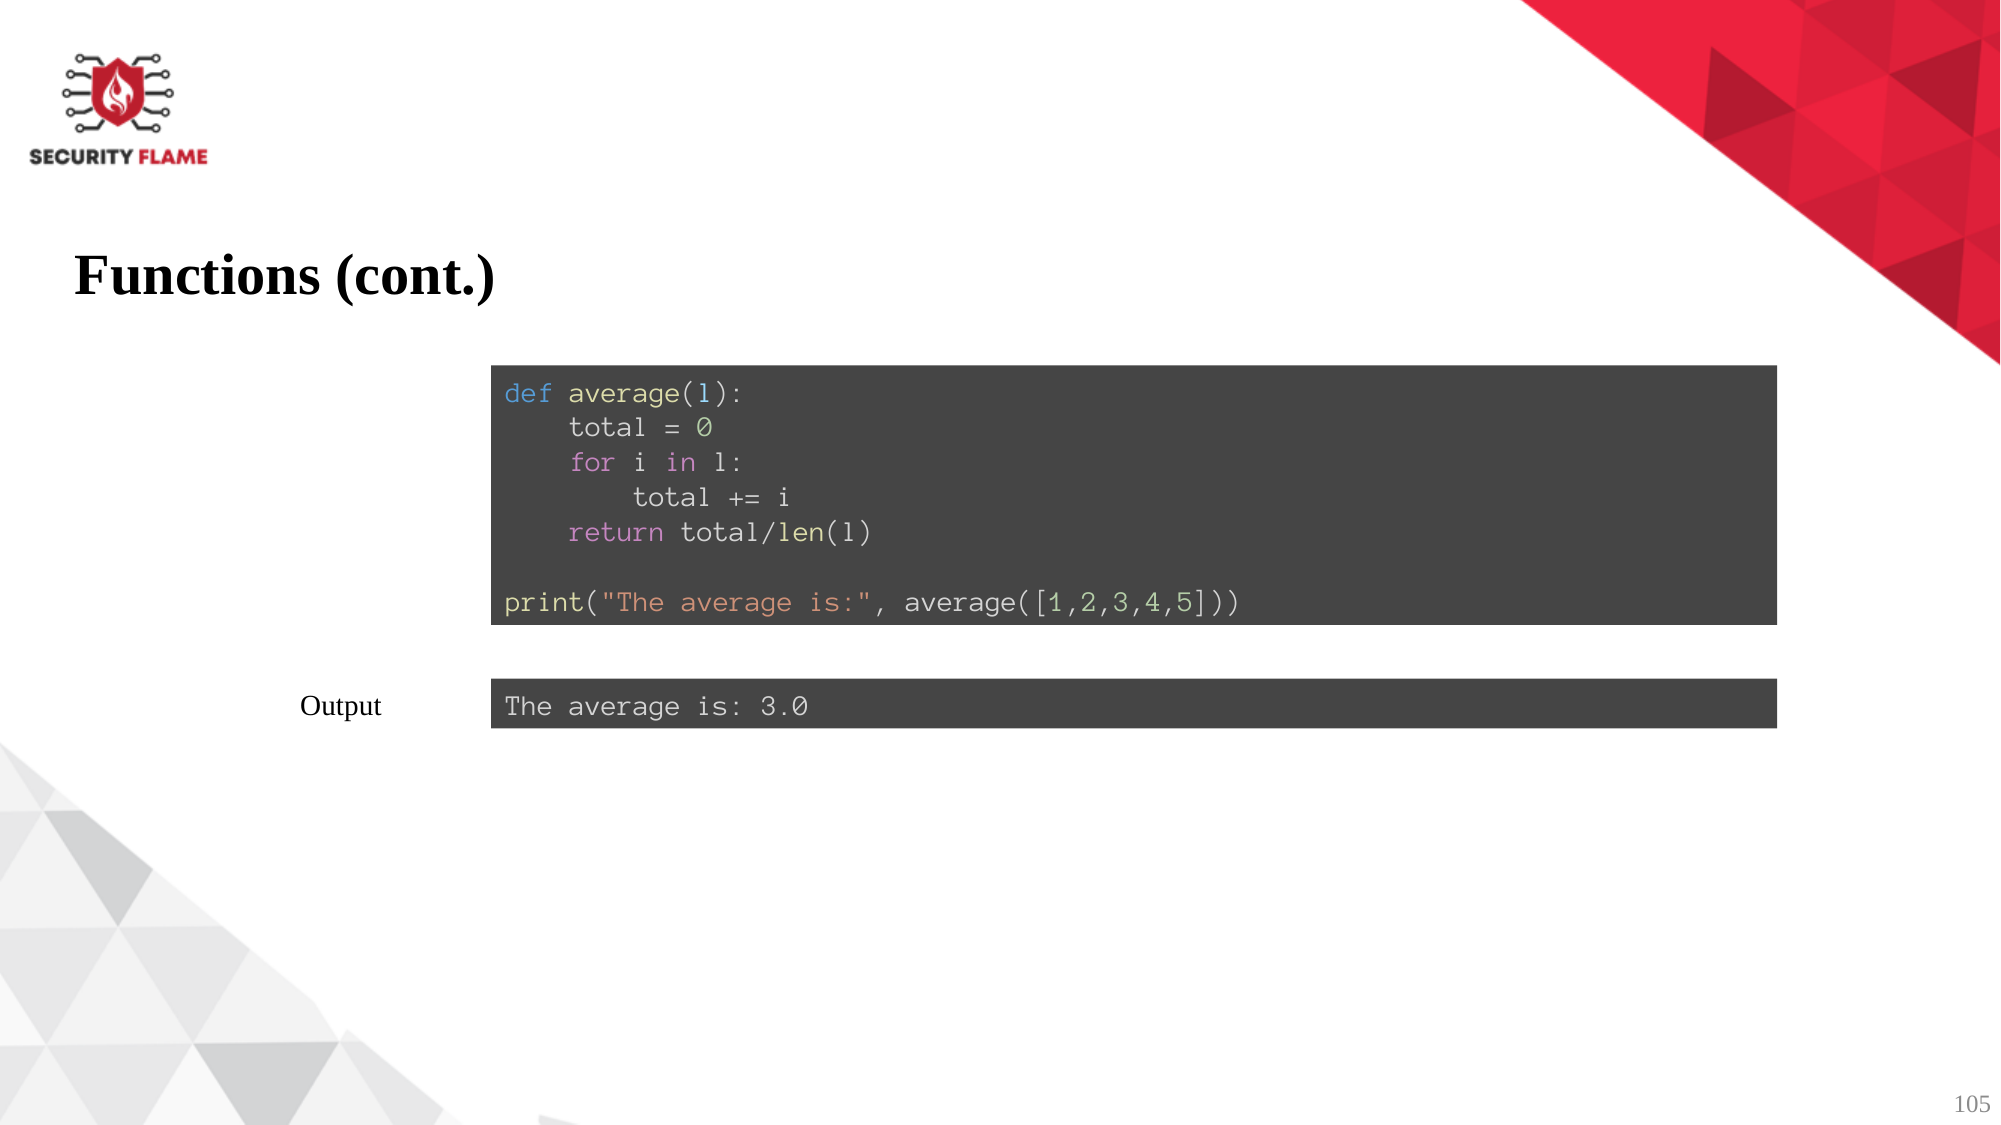

Functions (cont.)
def average(l):
    total = 0
    for i in l:
        total += i
    return total/len(l)
print("The average is:", average([1,2,3,4,5]))
Output
The average is: 3.0
105